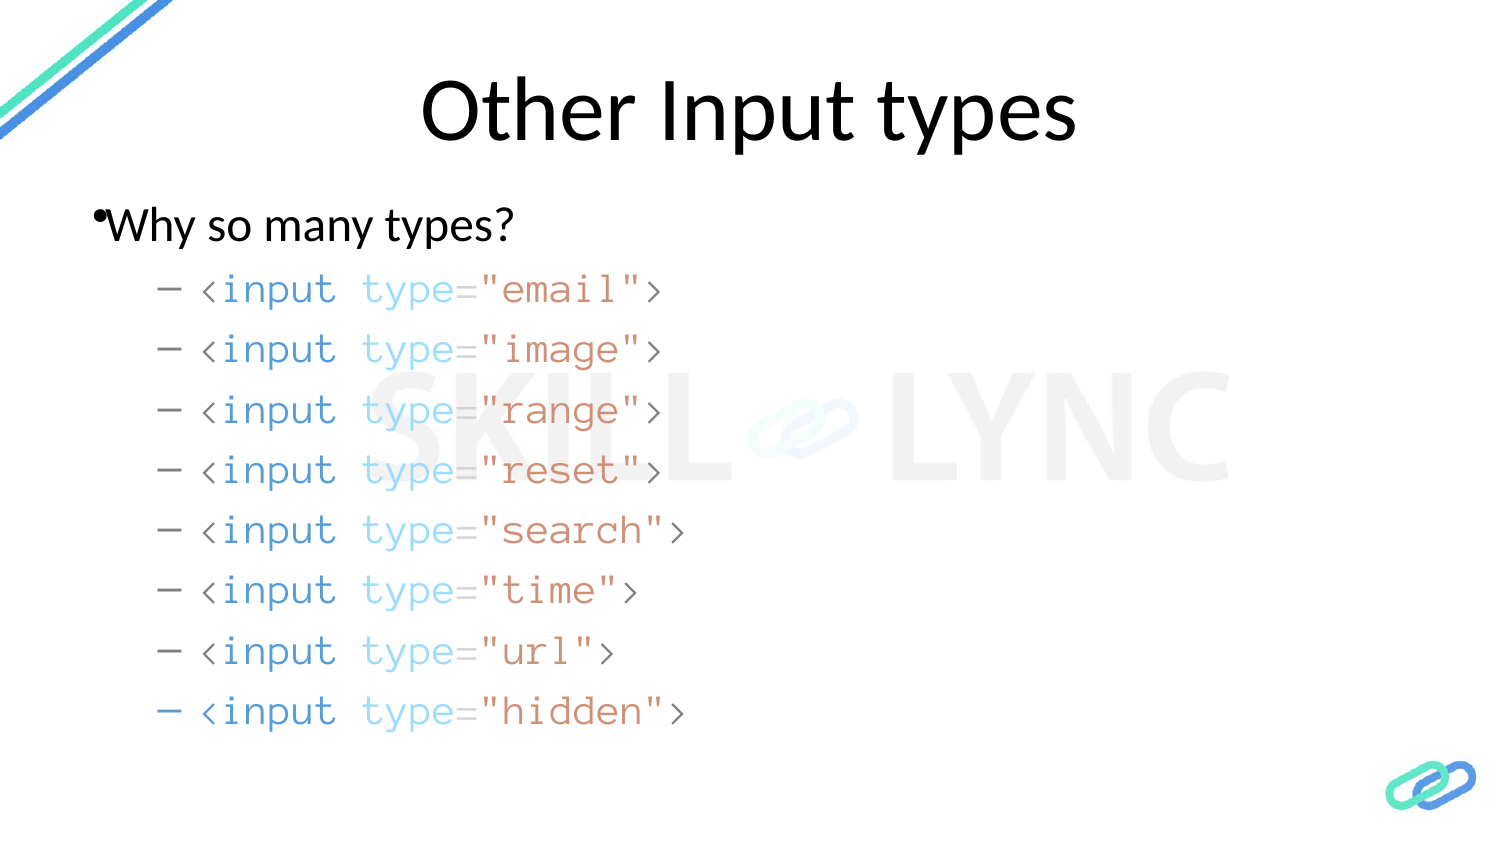

# Other Input types
Why so many types?
<input type="email">
<input type="image">
<input type="range">
<input type="reset">
<input type="search">
<input type="time">
<input type="url">
<input type="hidden">